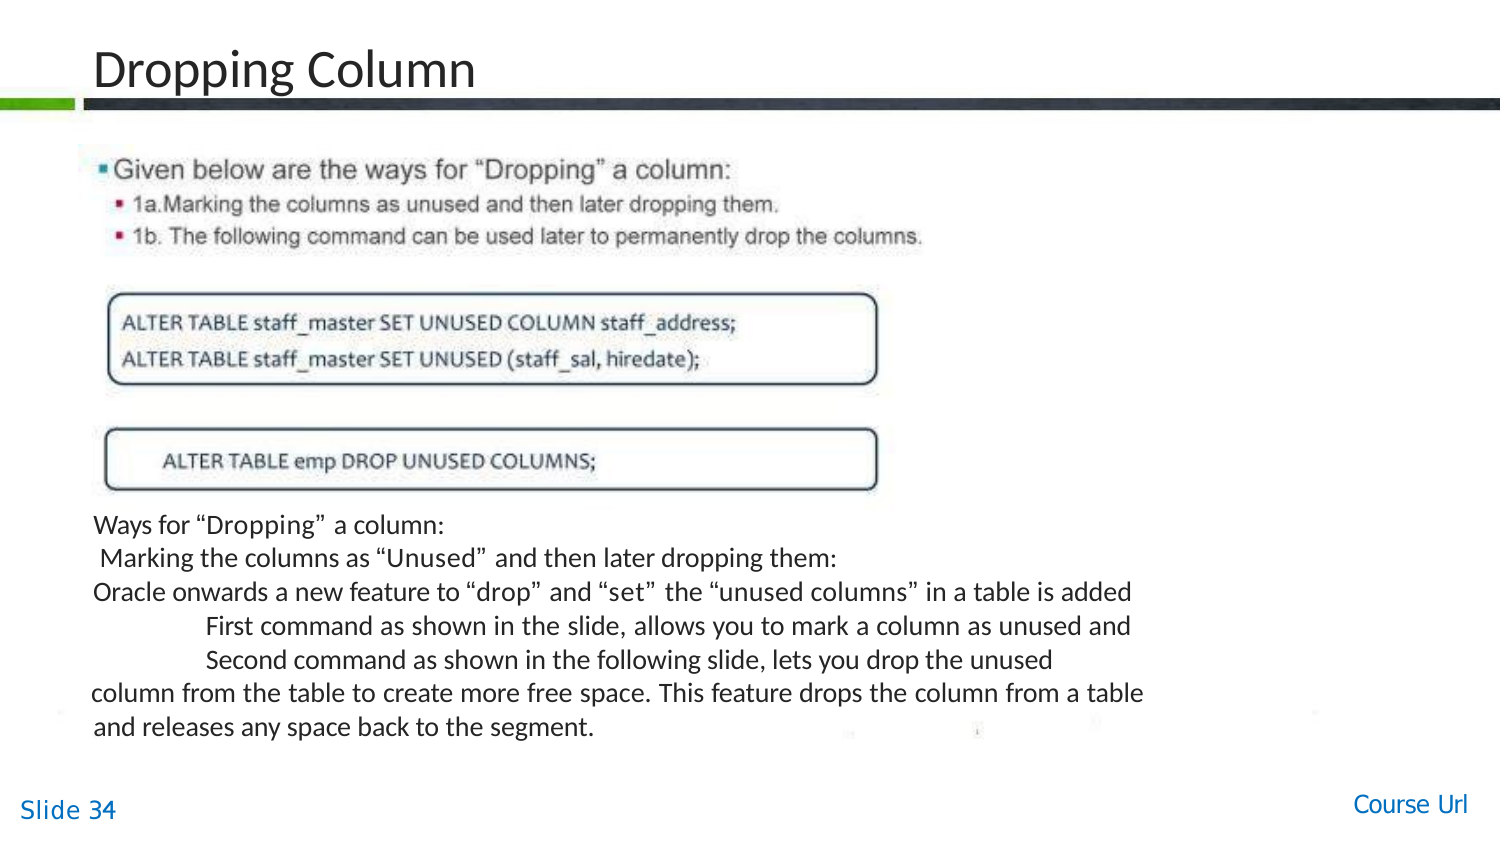

# Dropping Column

Ways for “Dropping” a column:
Marking the columns as “Unused” and then later dropping them:
Oracle onwards a new feature to “drop” and “set” the “unused columns” in a table is added  First command as shown in the slide, allows you to mark a column as unused and  Second command as shown in the following slide, lets you drop the unused
column from the table to create more free space. This feature drops the column from a table  and releases any space back to the segment.
Course Url
Slide 34